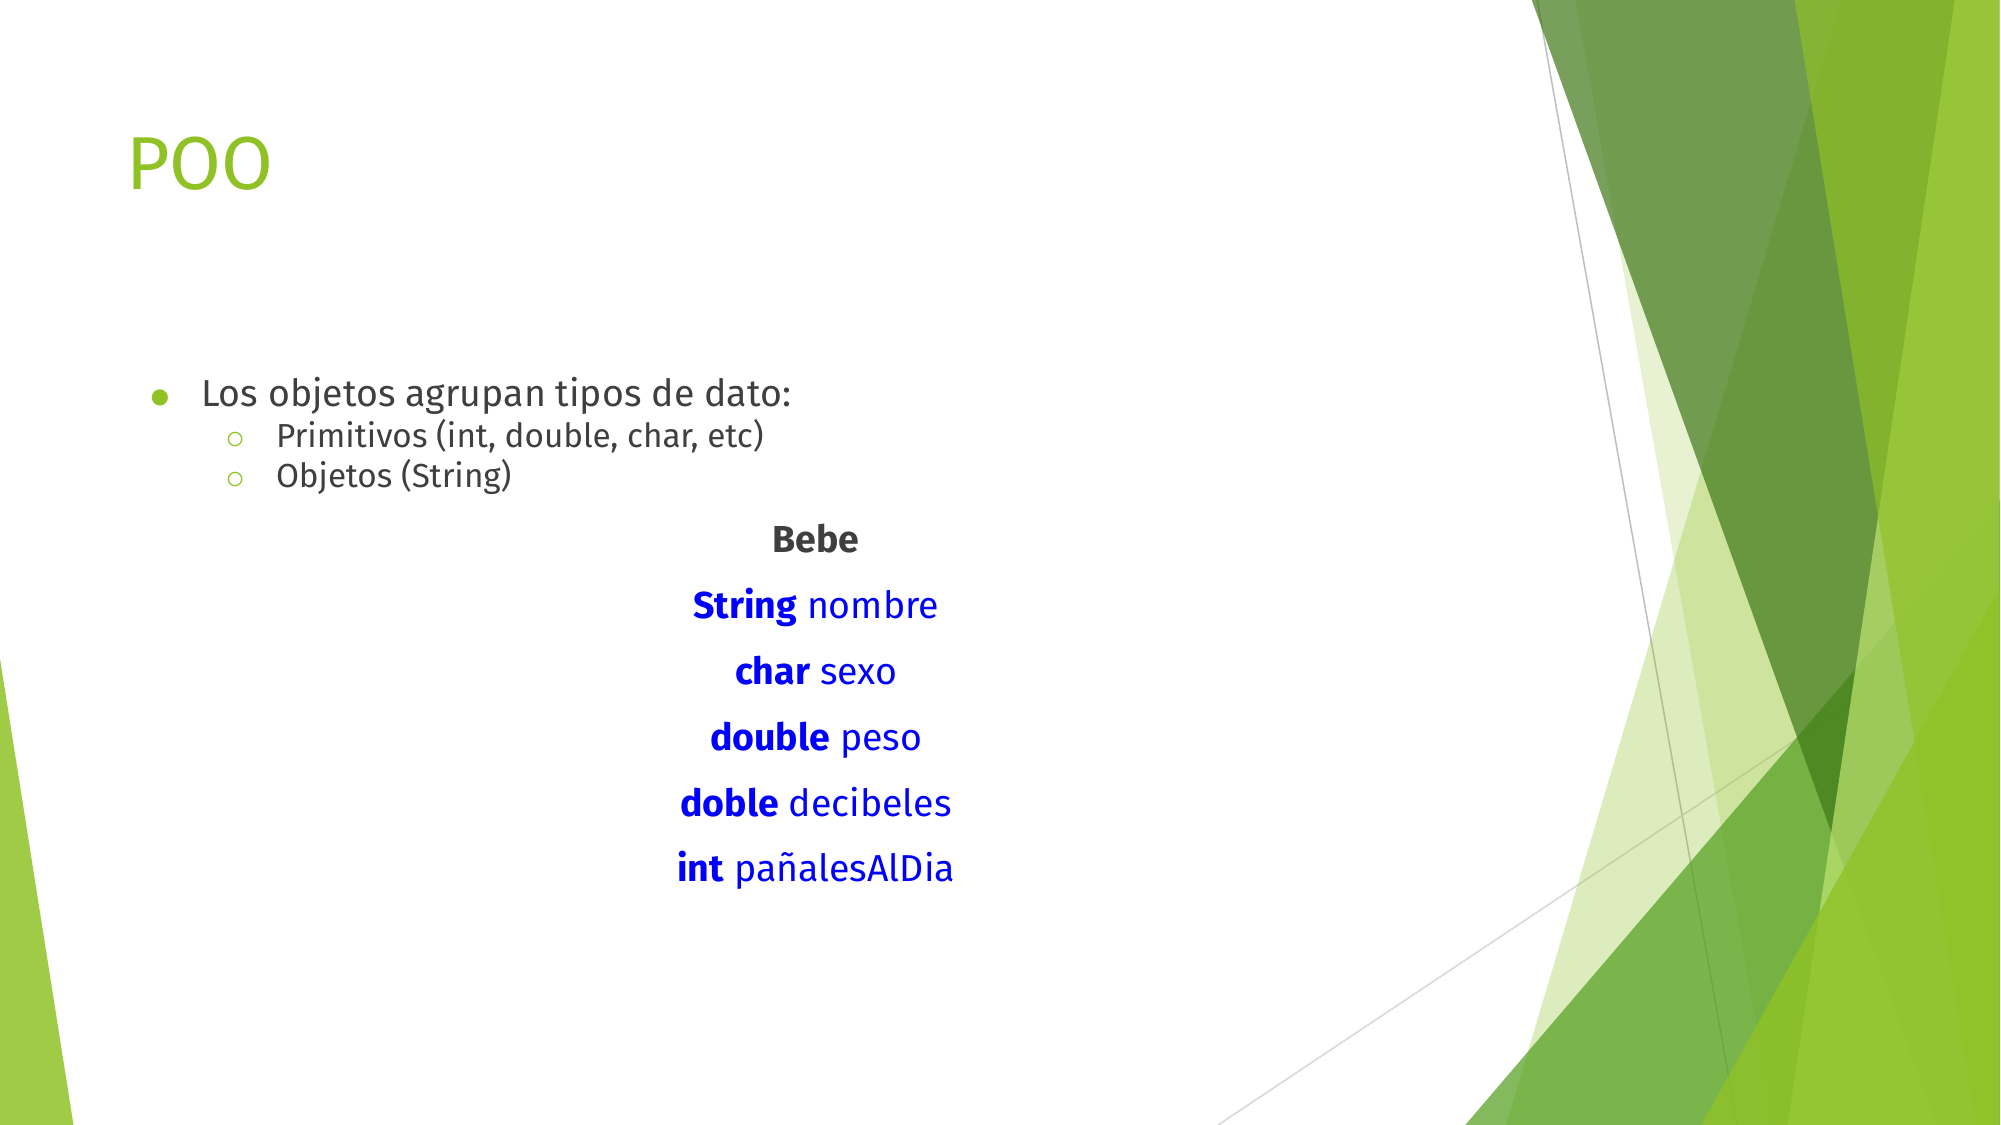

# POO
Los objetos agrupan tipos de dato:
Primitivos (int, double, char, etc)
Objetos (String)
Bebe
String nombre
char sexo
double peso
doble decibeles
int pañalesAlDia